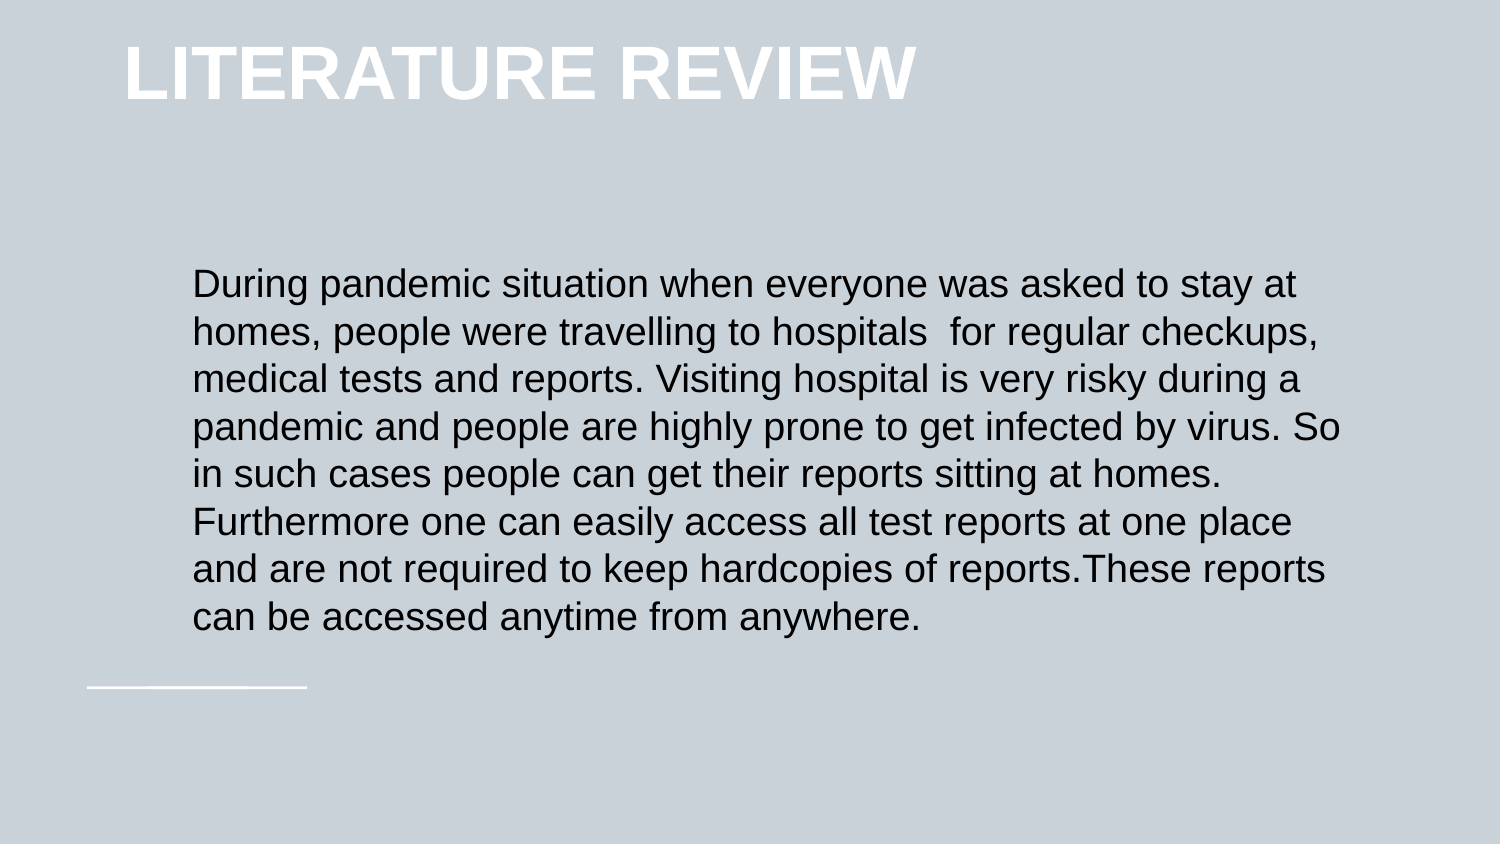

# LITERATURE REVIEW
During pandemic situation when everyone was asked to stay at homes, people were travelling to hospitals  for regular checkups, medical tests and reports. Visiting hospital is very risky during a pandemic and people are highly prone to get infected by virus. So in such cases people can get their reports sitting at homes. Furthermore one can easily access all test reports at one place and are not required to keep hardcopies of reports.These reports can be accessed anytime from anywhere.